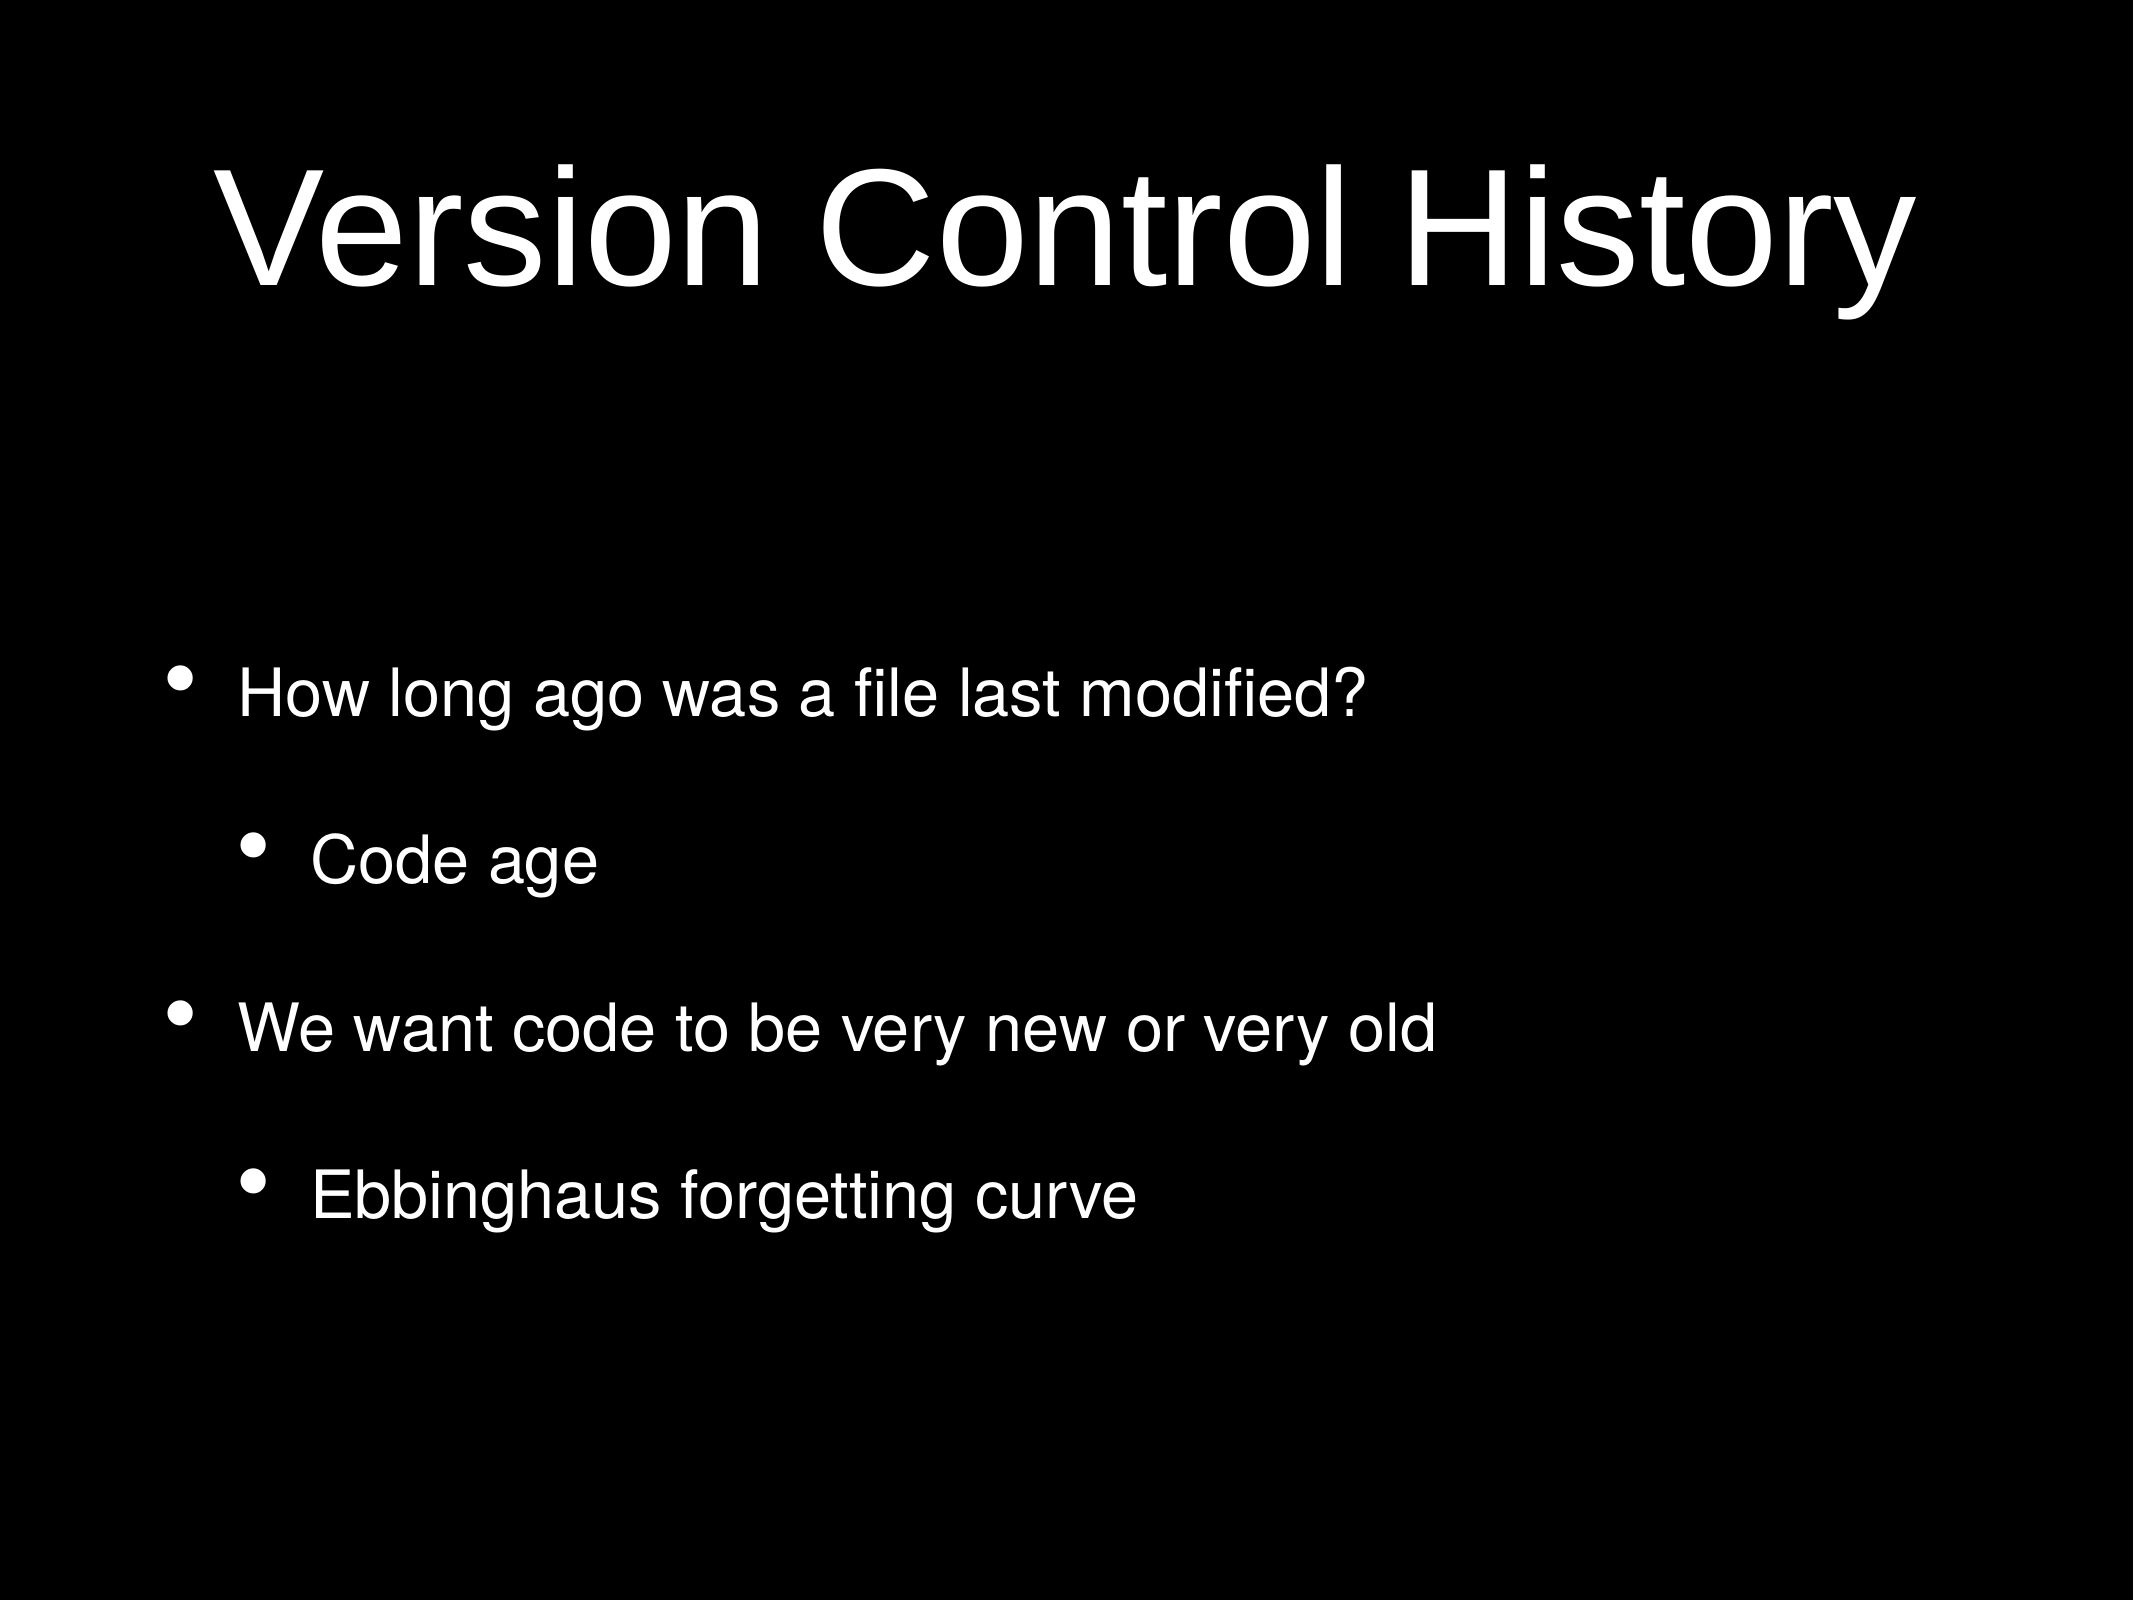

# Version Control History
How long ago was a file last modified?
Code age
We want code to be very new or very old
Ebbinghaus forgetting curve